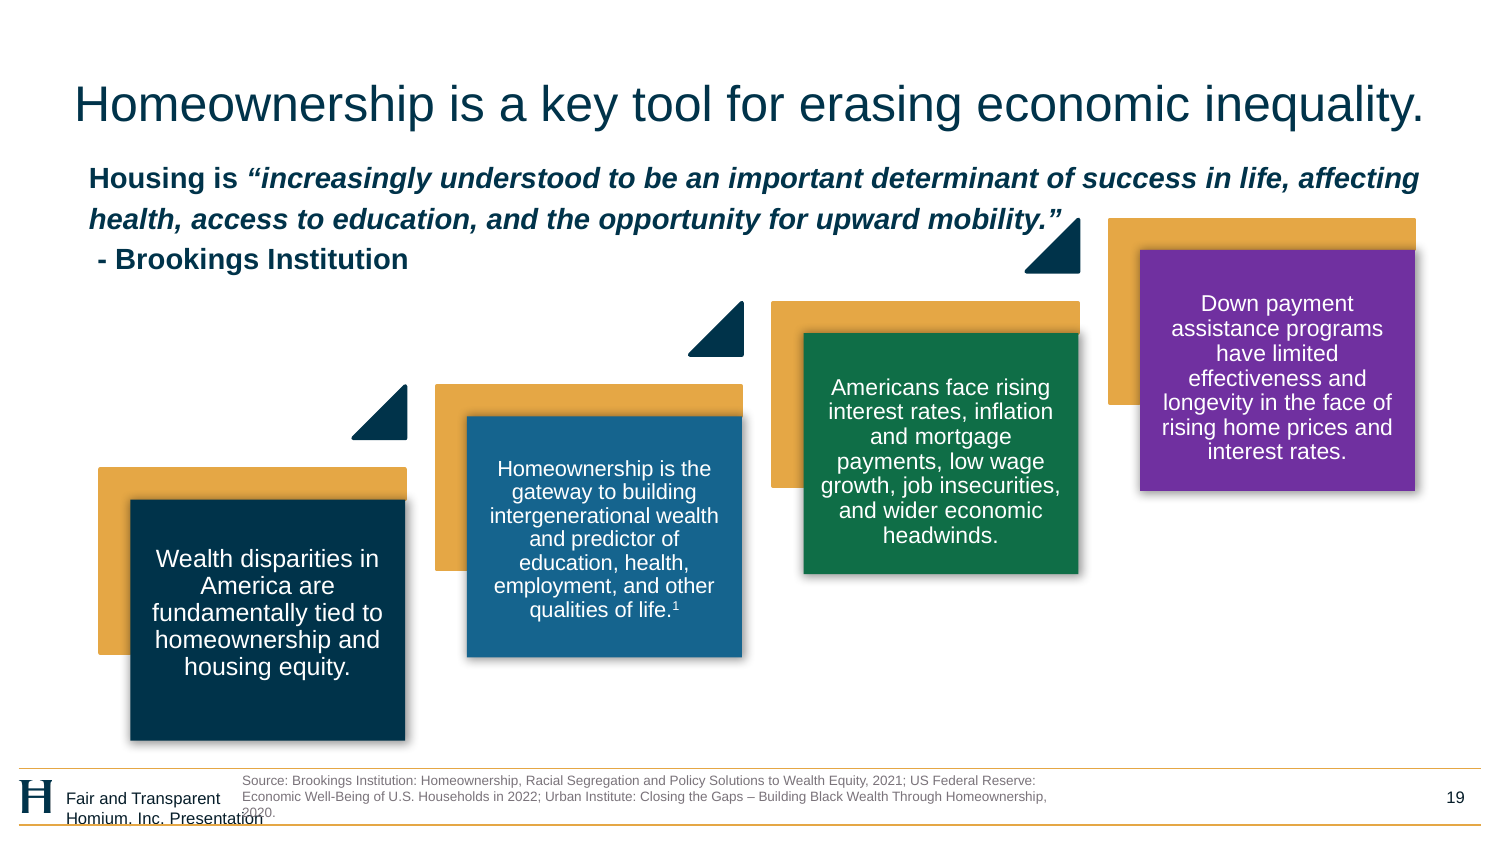

# Homeownership is a key tool for erasing economic inequality.
Housing is “increasingly understood to be an important determinant of success in life, affecting health, access to education, and the opportunity for upward mobility.”
 - Brookings Institution

Wealth disparities in America are fundamentally tied to homeownership and housing equity.

Homeownership is the gateway to building intergenerational wealth and predictor of education, health, employment, and other qualities of life.1

Americans face rising interest rates, inflation and mortgage payments, low wage growth, job insecurities, and wider economic headwinds.

Down payment assistance programs have limited effectiveness and longevity in the face of rising home prices and interest rates.
Source: Brookings Institution: Homeownership, Racial Segregation and Policy Solutions to Wealth Equity, 2021; US Federal Reserve: Economic Well-Being of U.S. Households in 2022; Urban Institute: Closing the Gaps – Building Black Wealth Through Homeownership, 2020.
19